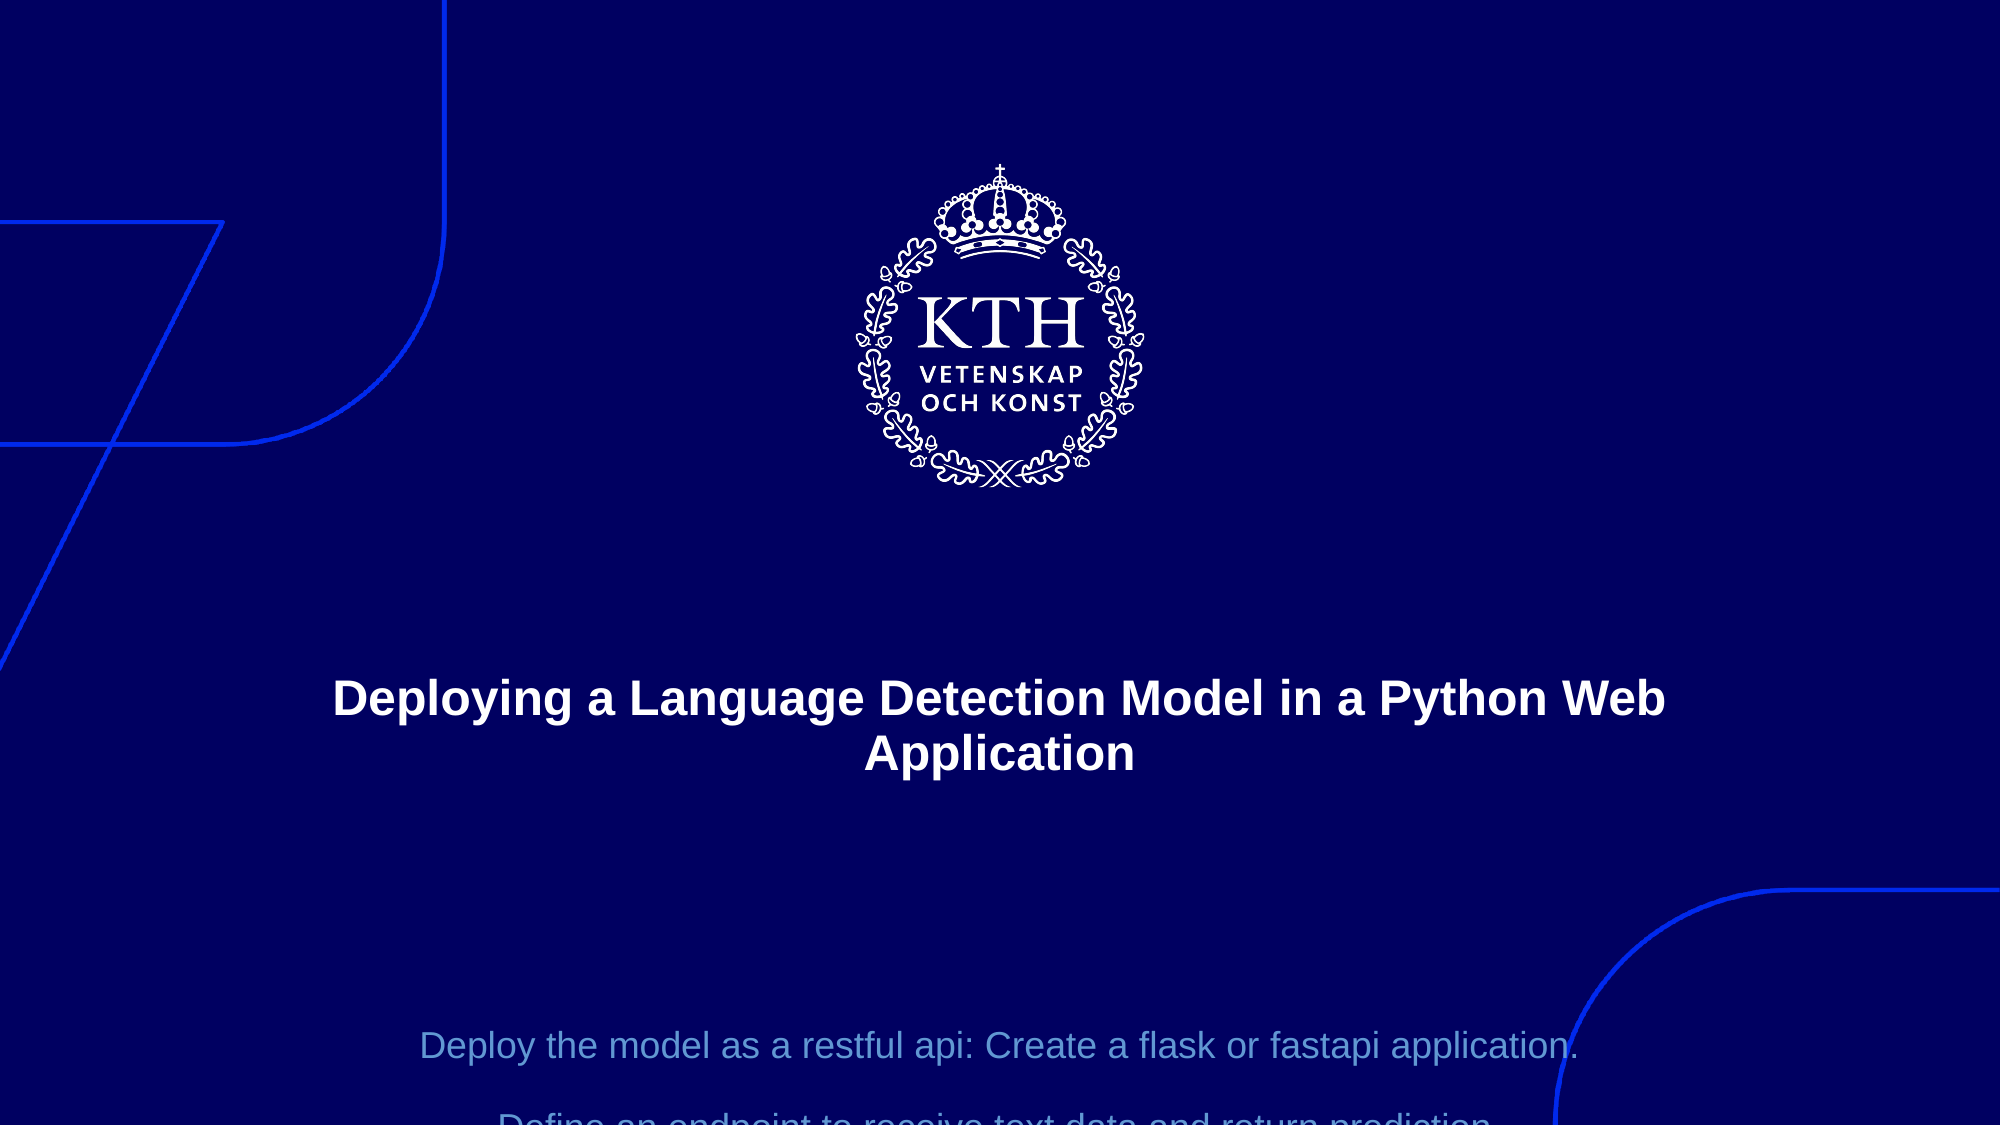

# Deploying a Language Detection Model in a Python Web Application

Deploy the model as a restful api: Create a flask or fastapi application.
Define an endpoint to receive text data and return prediction.
Host the application on a web server.
Integrate the api into the web application: Send a request to the api endpoint with the user's text input.
Handle the api response and display the predicted language to the user.